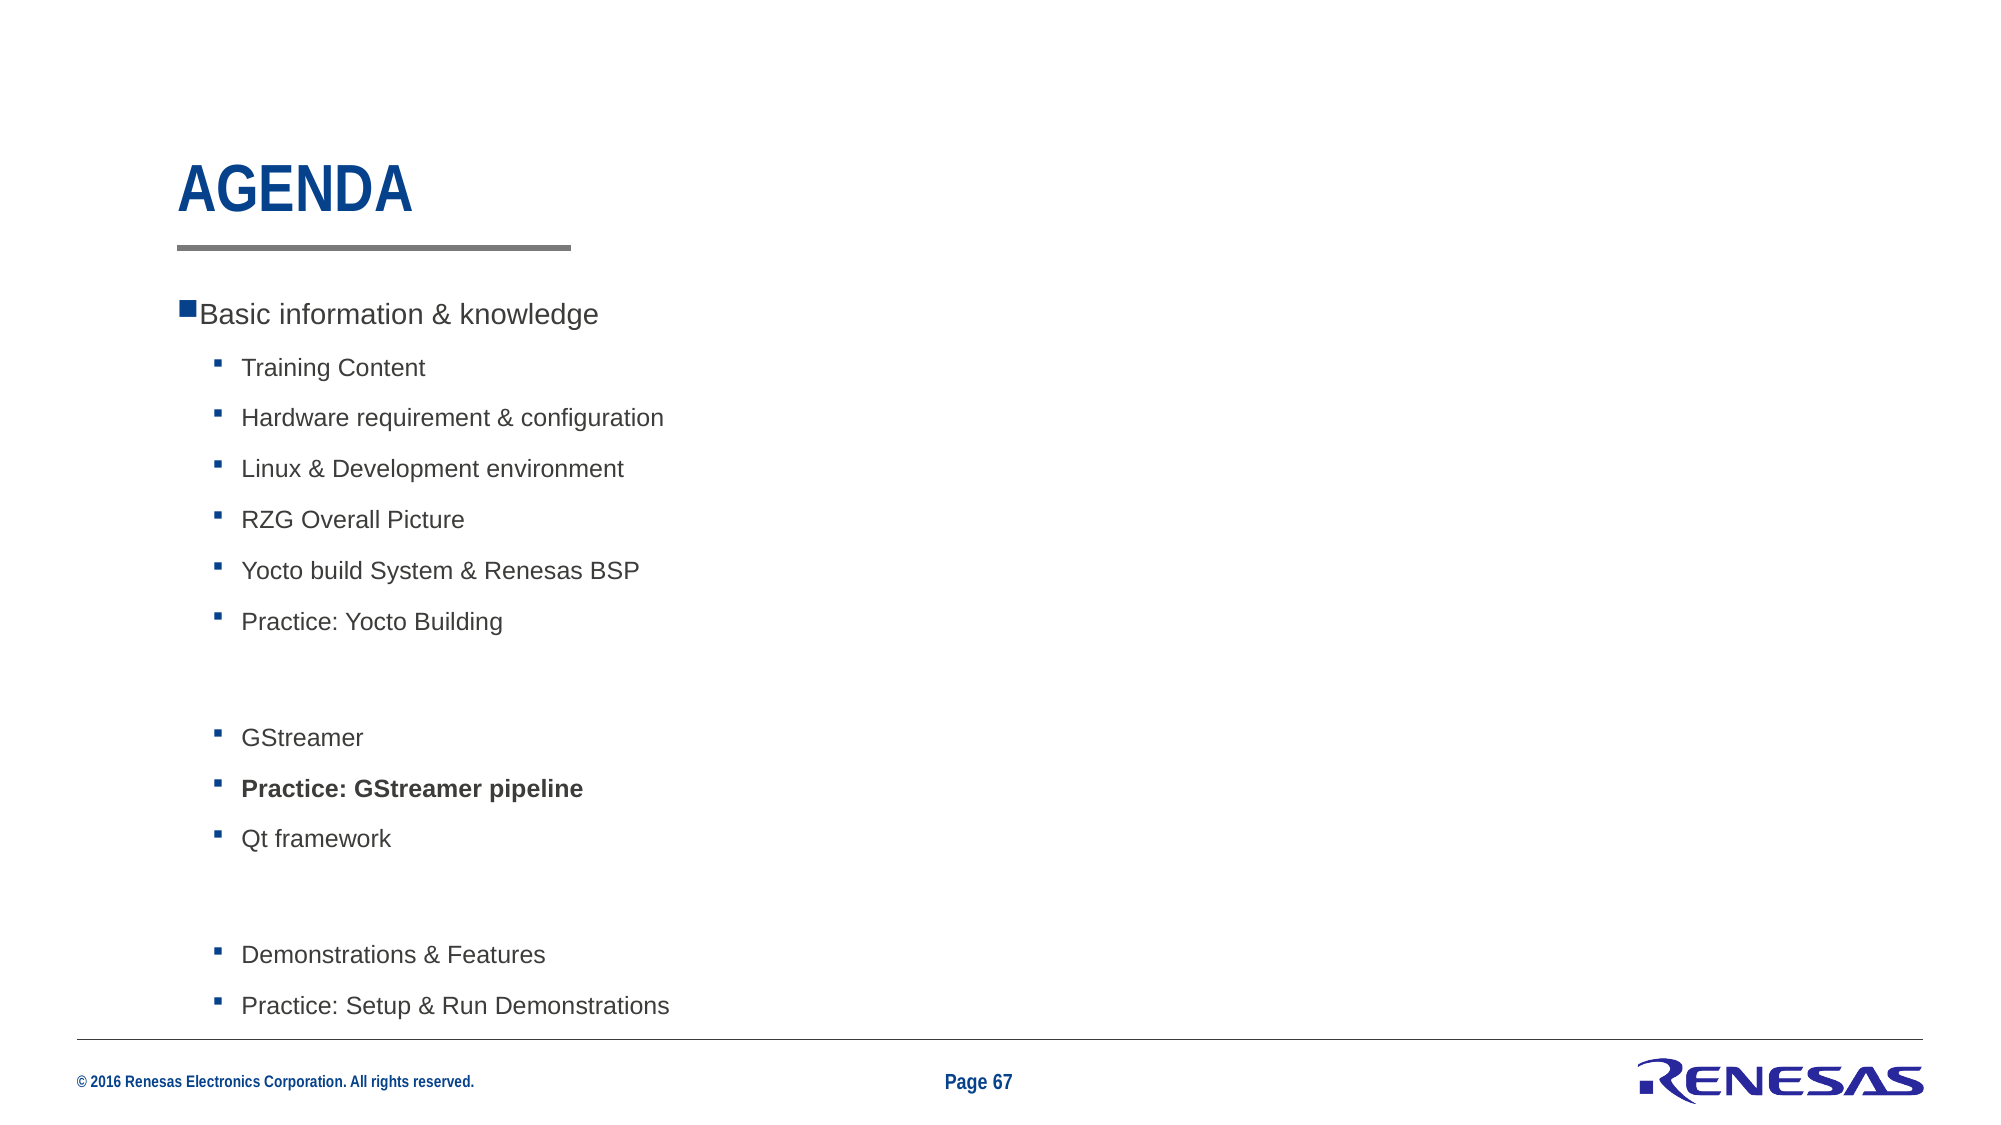

# Agenda
Basic information & knowledge
Training Content
Hardware requirement & configuration
Linux & Development environment
RZG Overall Picture
Yocto build System & Renesas BSP
Practice: Yocto Building

GStreamer
Practice: GStreamer pipeline
Qt framework

Demonstrations & Features
Practice: Setup & Run Demonstrations
Page 67